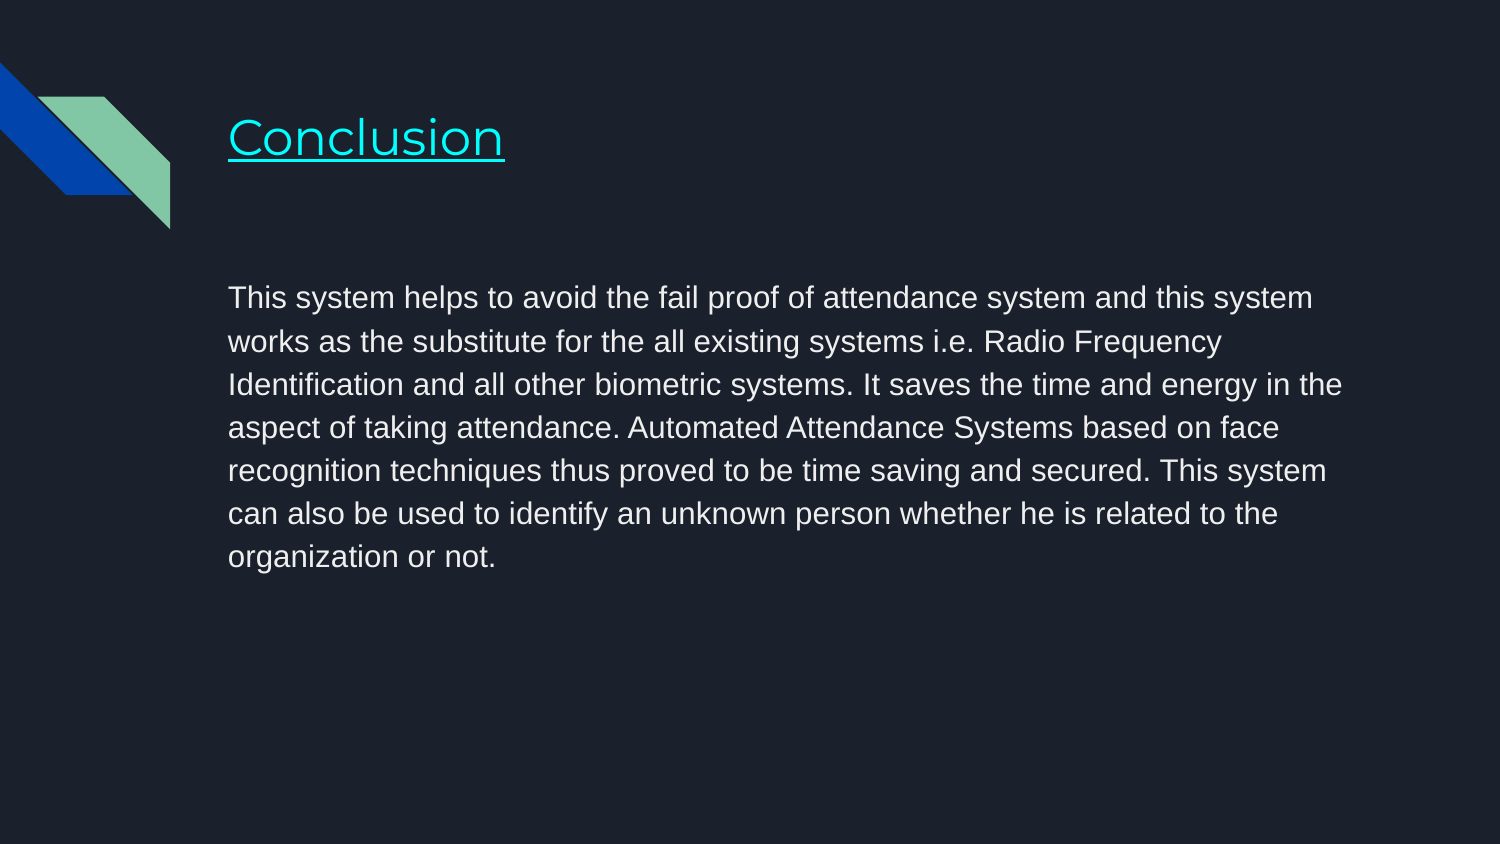

# Conclusion
This system helps to avoid the fail proof of attendance system and this system works as the substitute for the all existing systems i.e. Radio Frequency Identification and all other biometric systems. It saves the time and energy in the aspect of taking attendance. Automated Attendance Systems based on face recognition techniques thus proved to be time saving and secured. This system can also be used to identify an unknown person whether he is related to the organization or not.